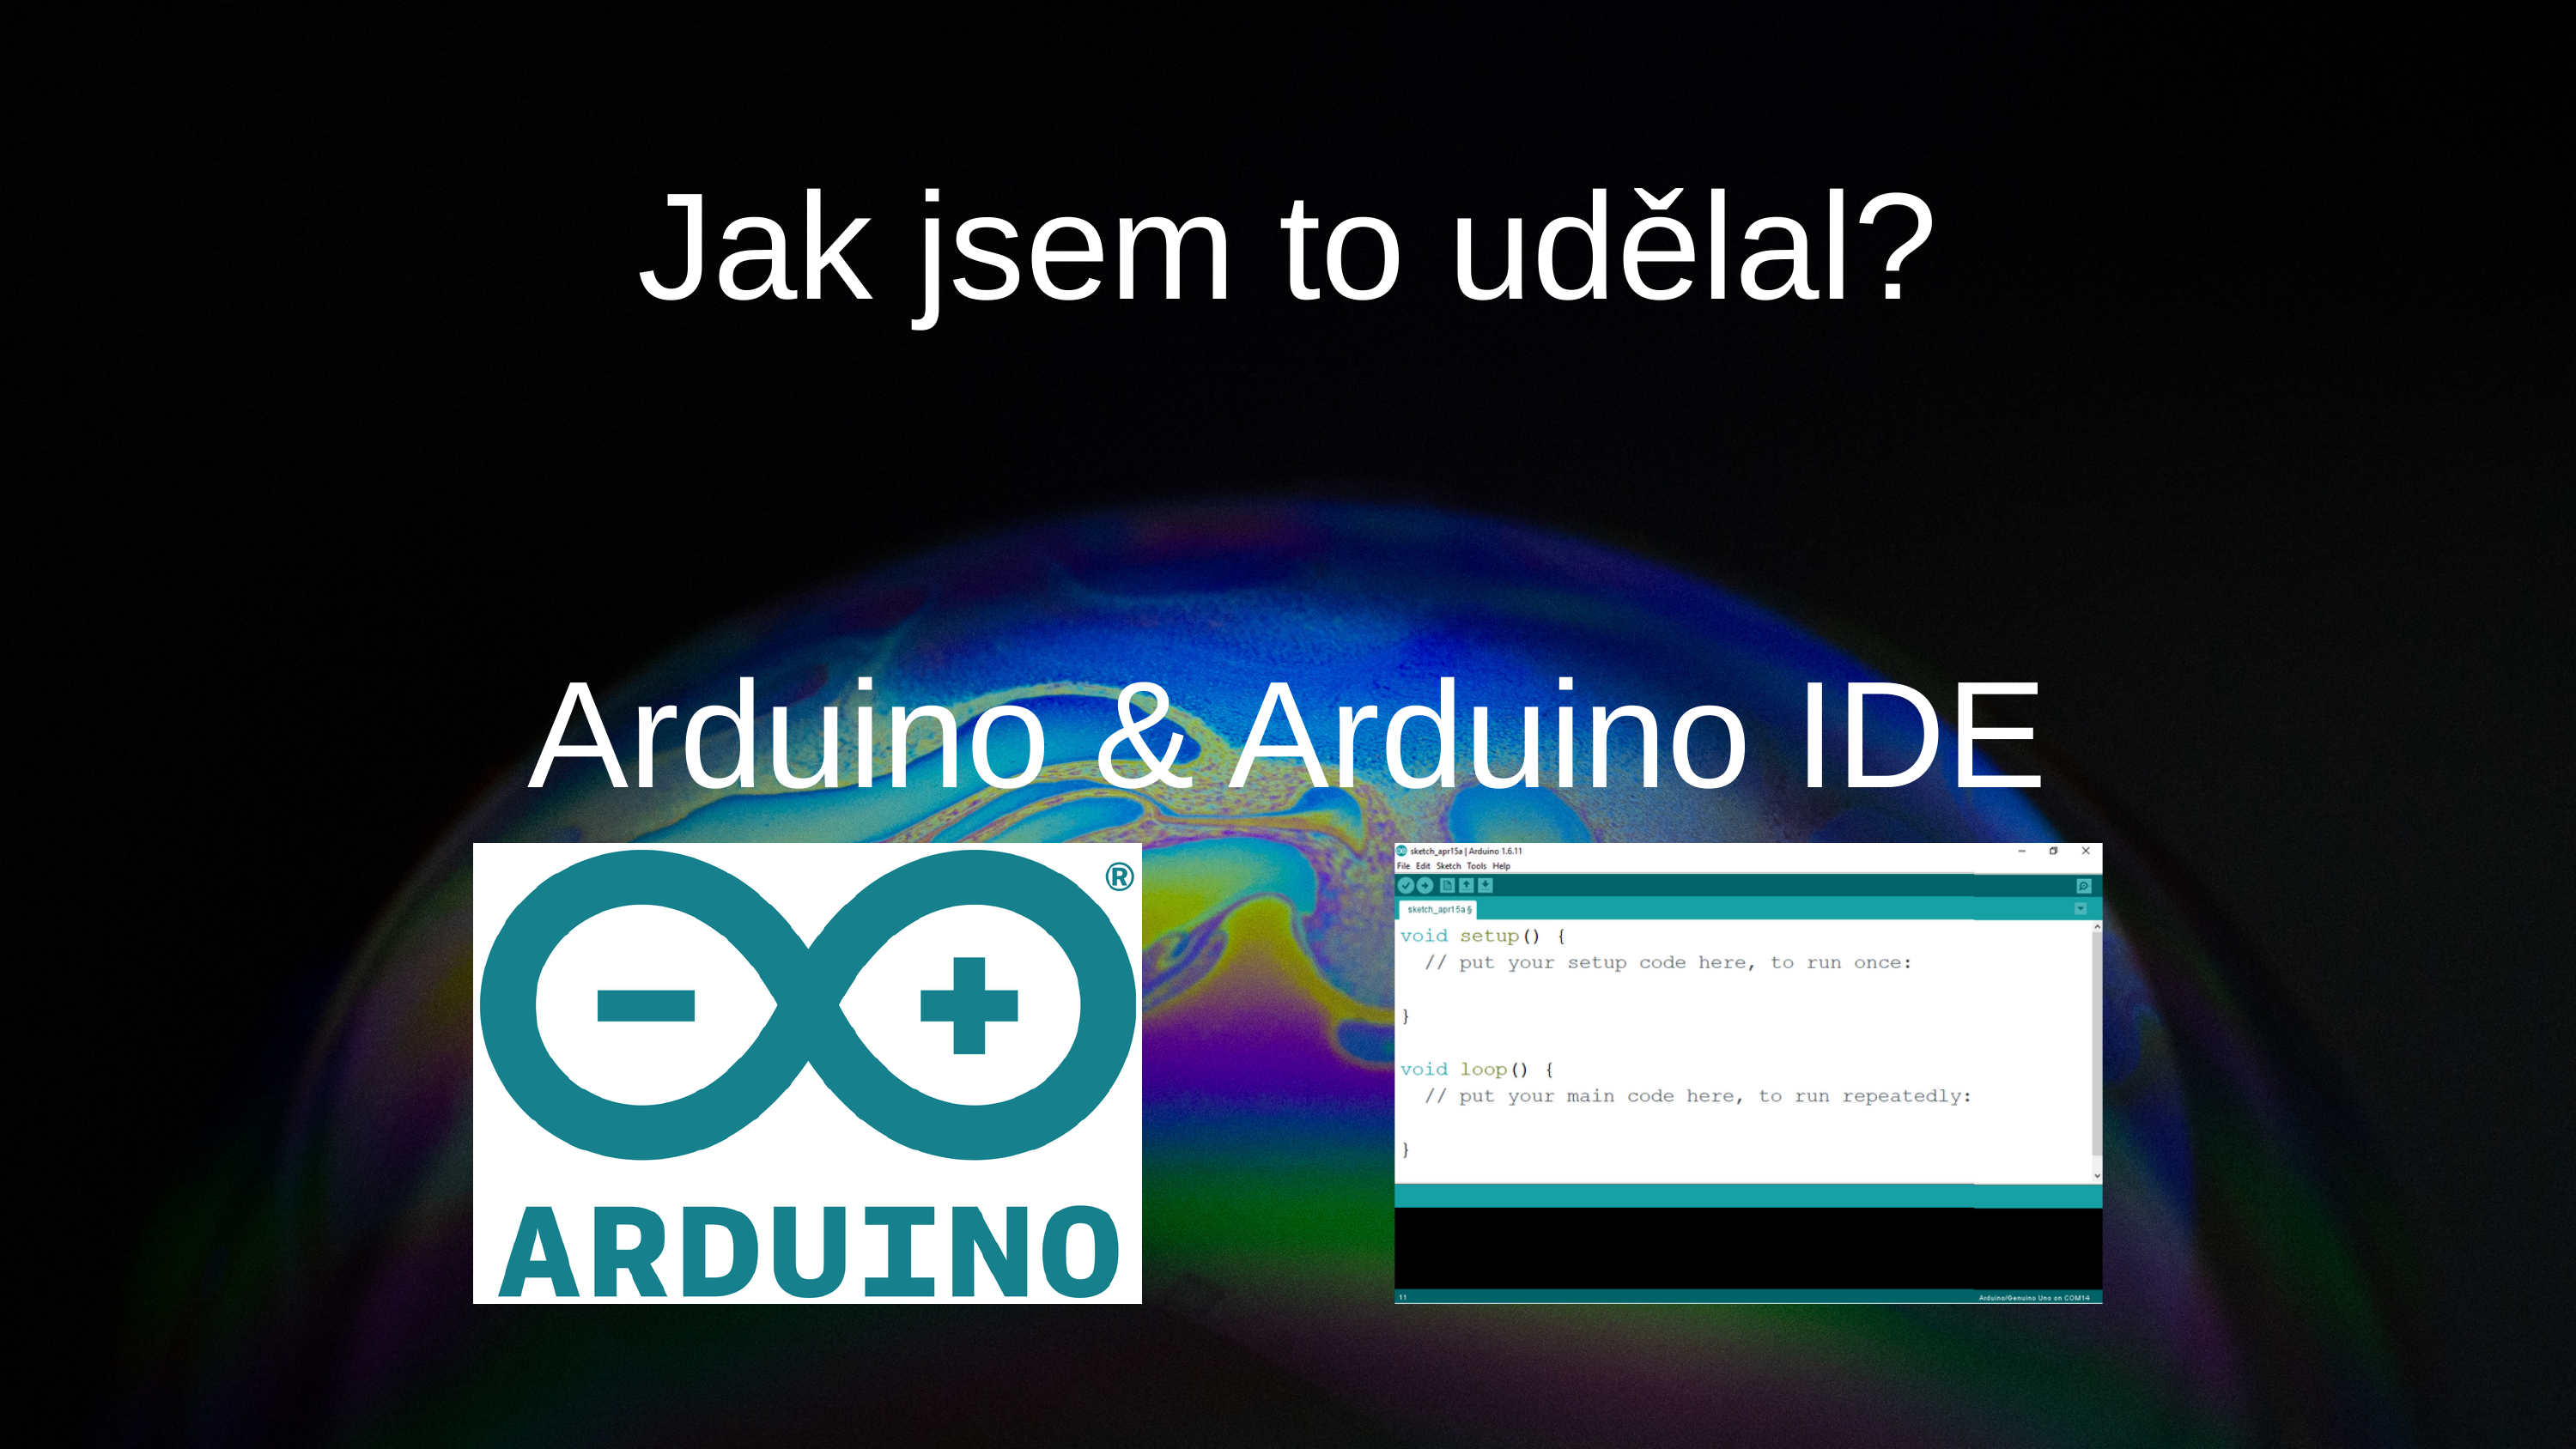

Jak jsem to udělal?
Arduino & Arduino IDE